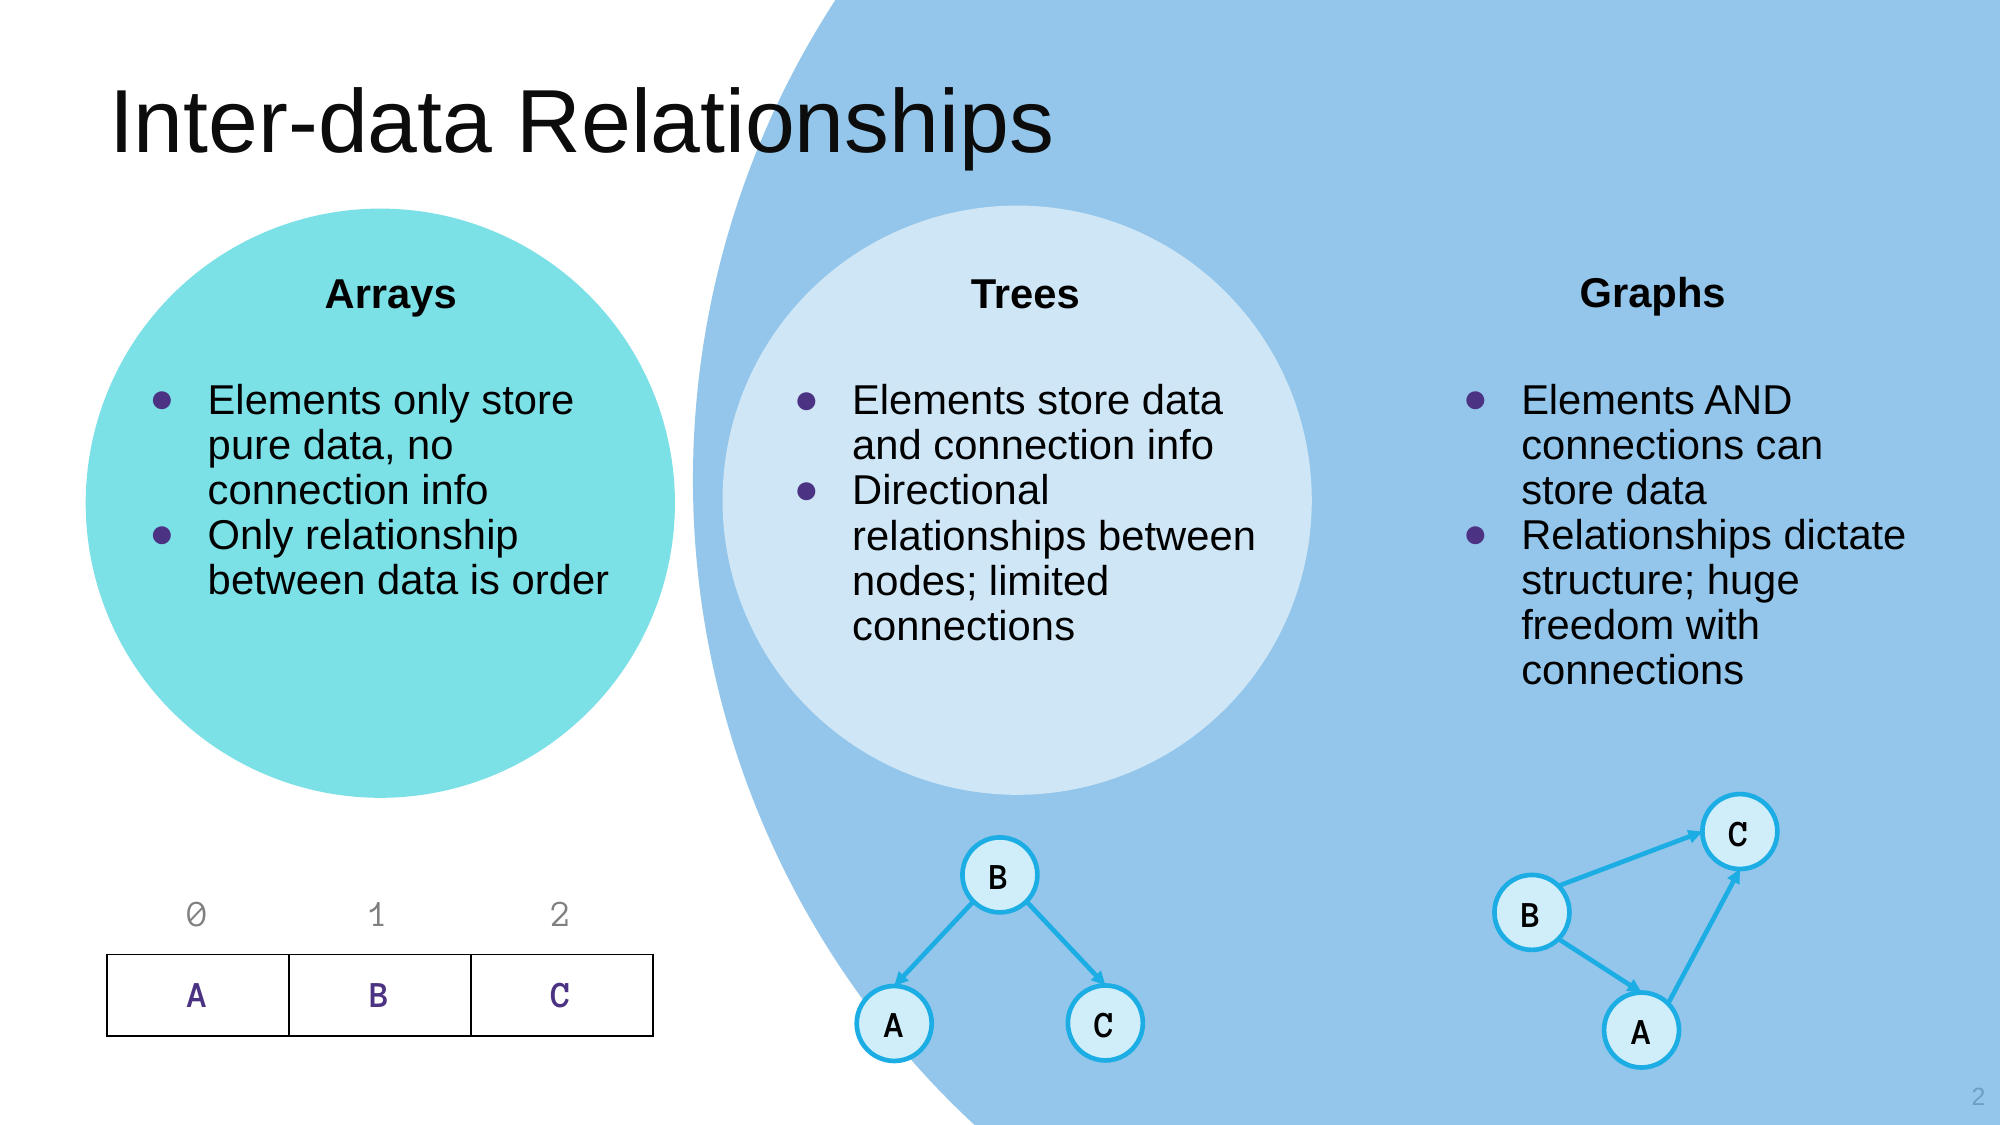

# Inter-data Relationships

Graphs
Arrays
Trees
Elements AND connections can store data
Relationships dictate structure; huge freedom with connections
Elements only store pure data, no connection info
Only relationship between data is order
Elements store data and connection info
Directional relationships between nodes; limited connections

C

B

A

B

C

A
| 0 | 1 | 2 |
| --- | --- | --- |
| A | B | C |